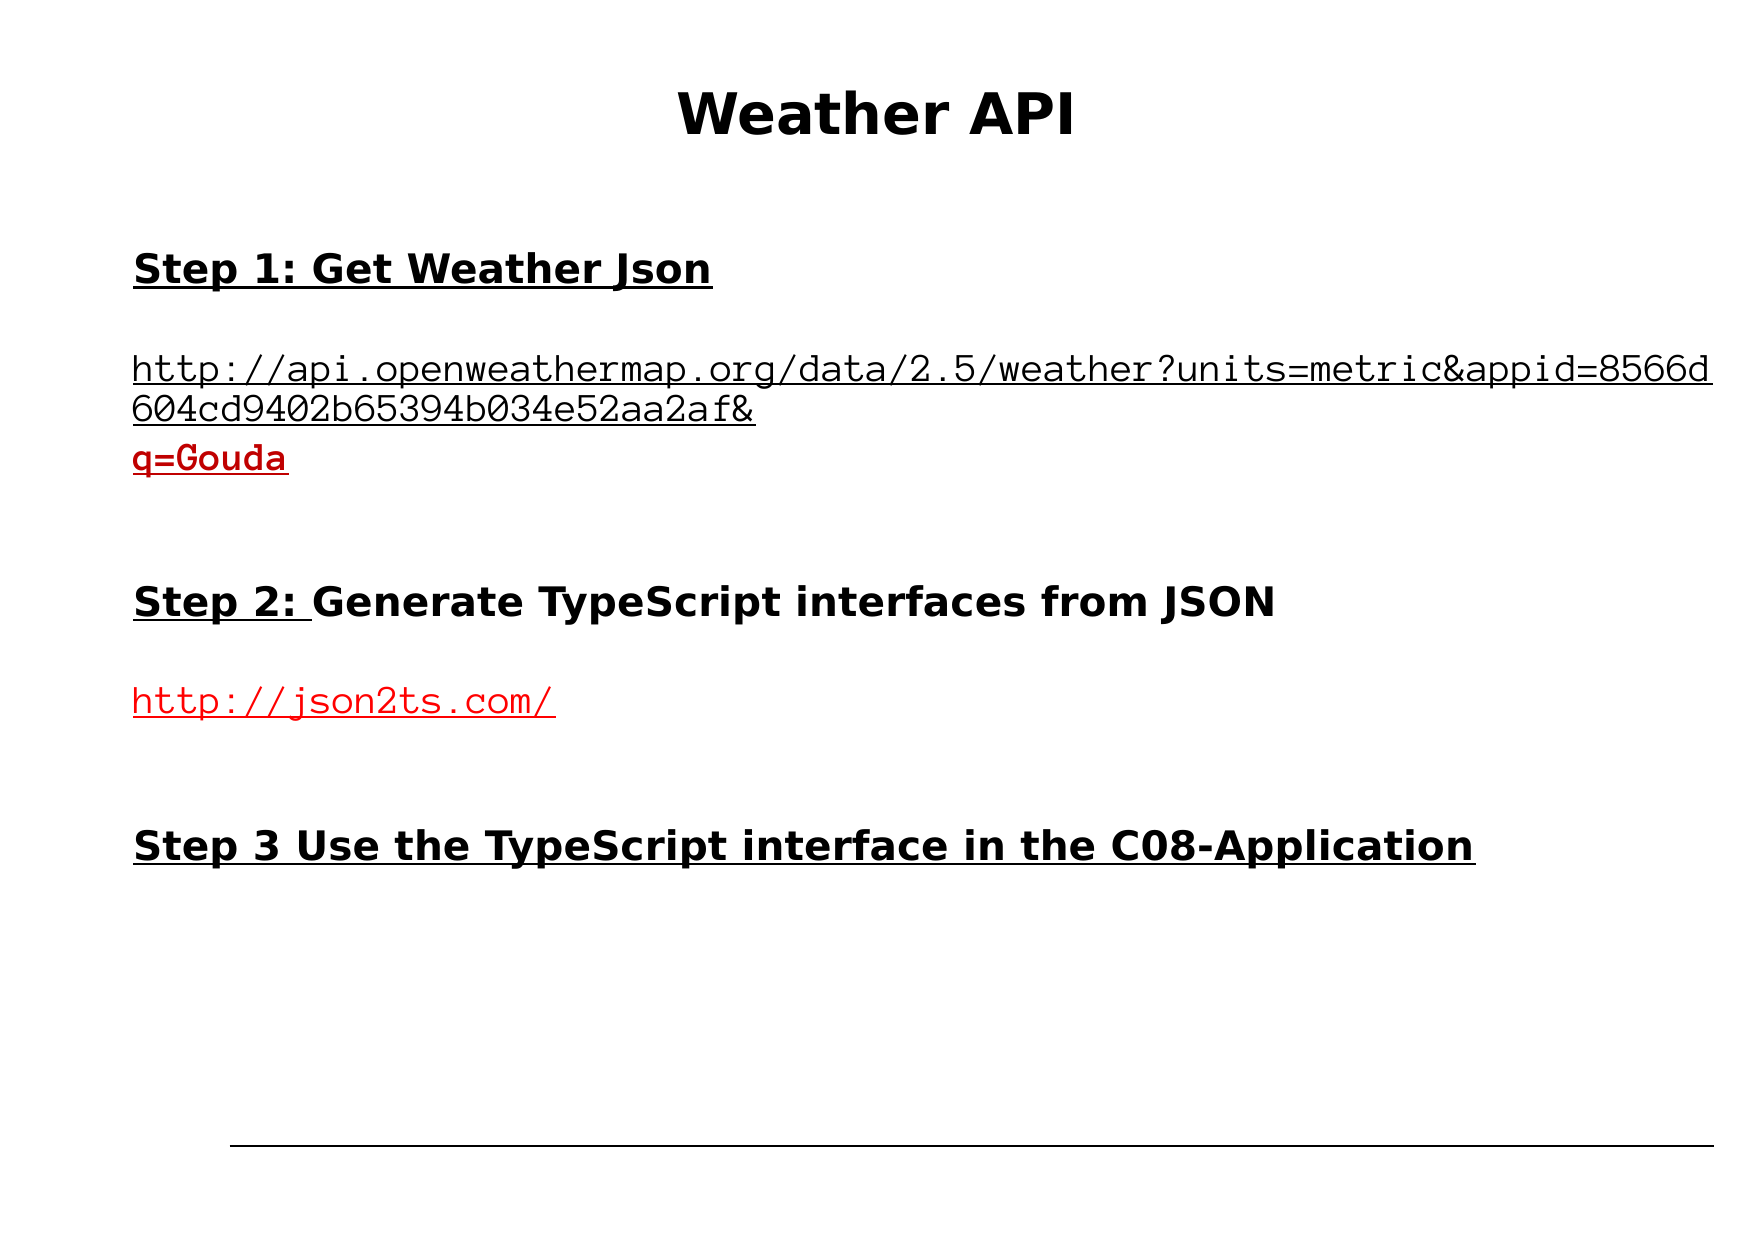

# Weather API

Step 1: Get Weather Json

http://api.openweathermap.org/data/2.5/weather?units=metric&appid=8566d604cd9402b65394b034e52aa2af&q=Gouda

Step 2: Generate TypeScript interfaces from JSON

http://json2ts.com/

Step 3 Use the TypeScript interface in the C08-Application